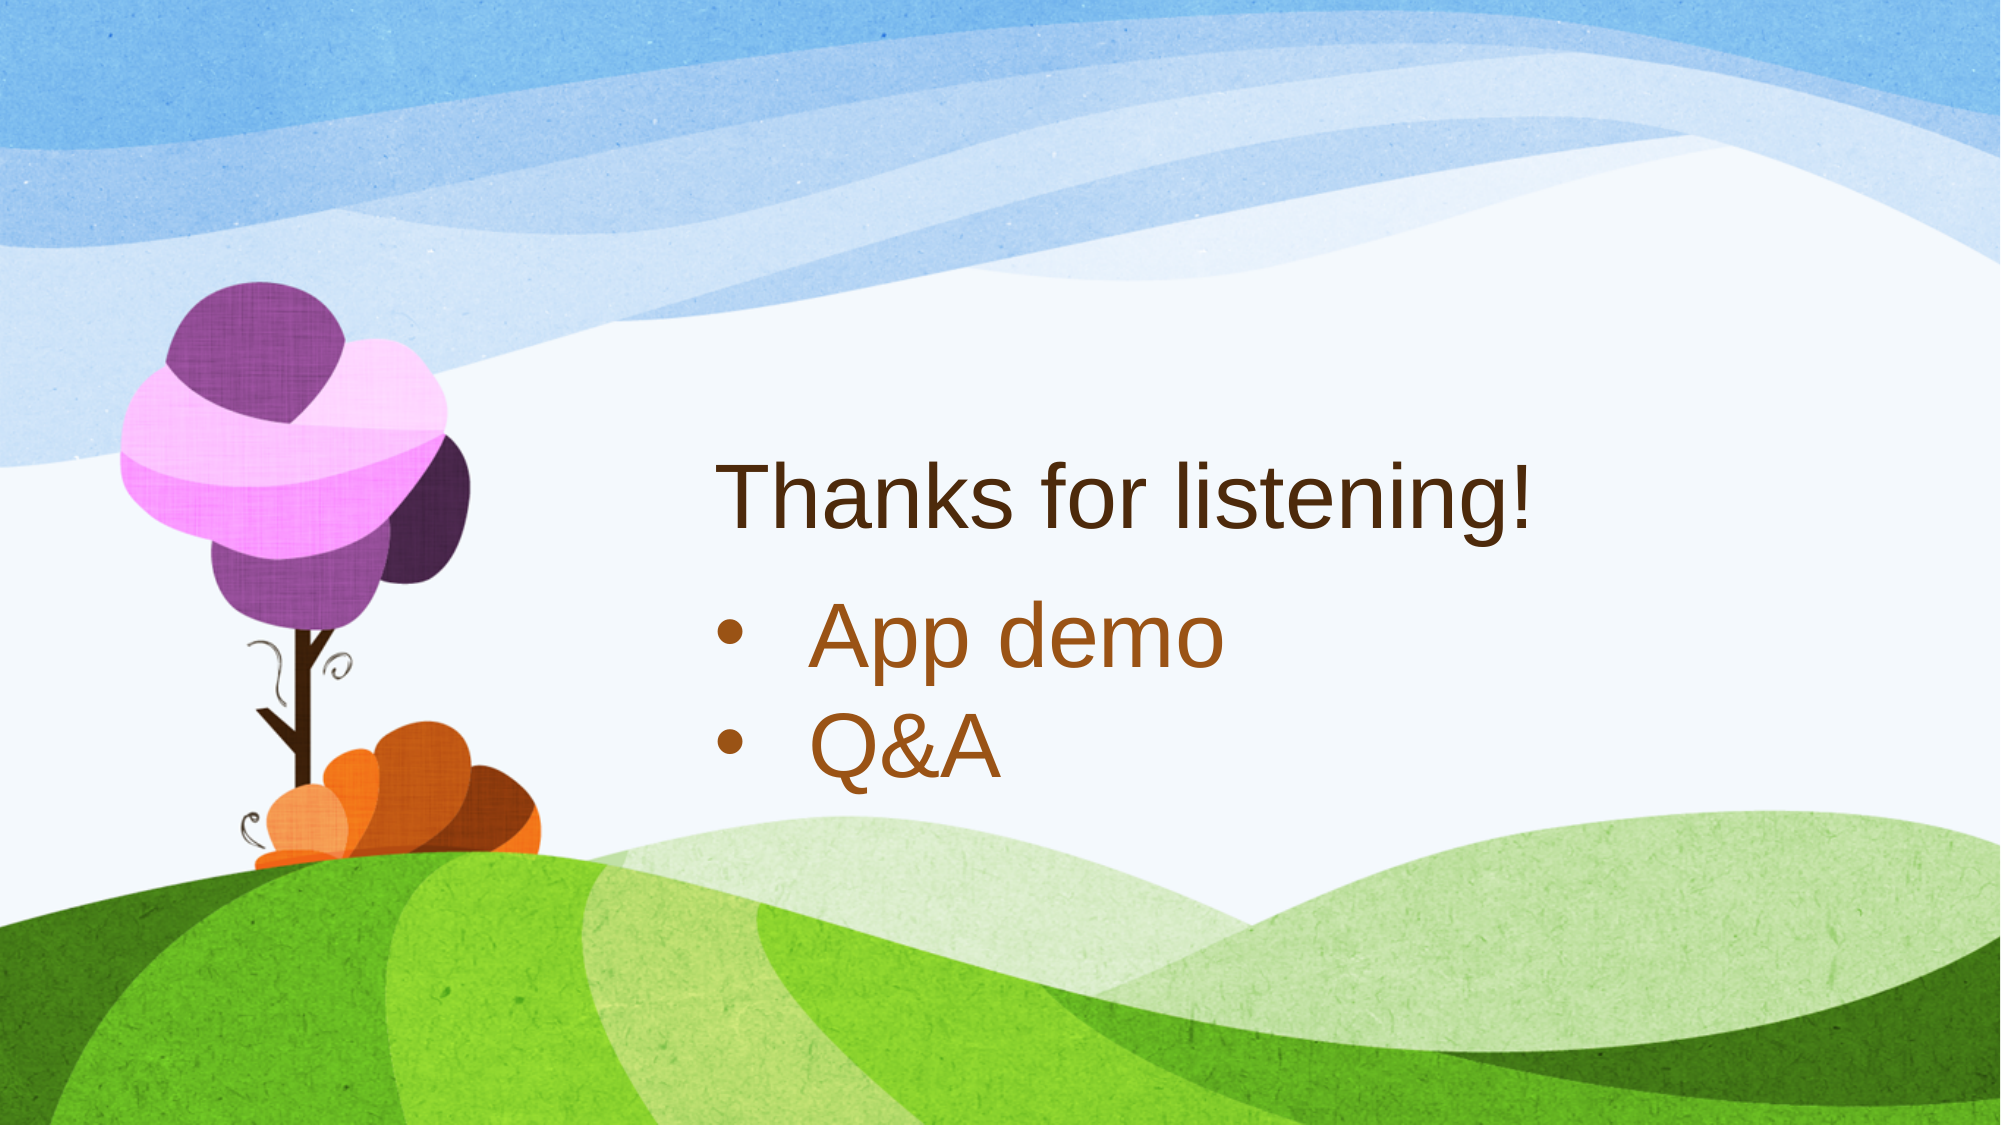

# Thanks for listening!
App demo
Q&A